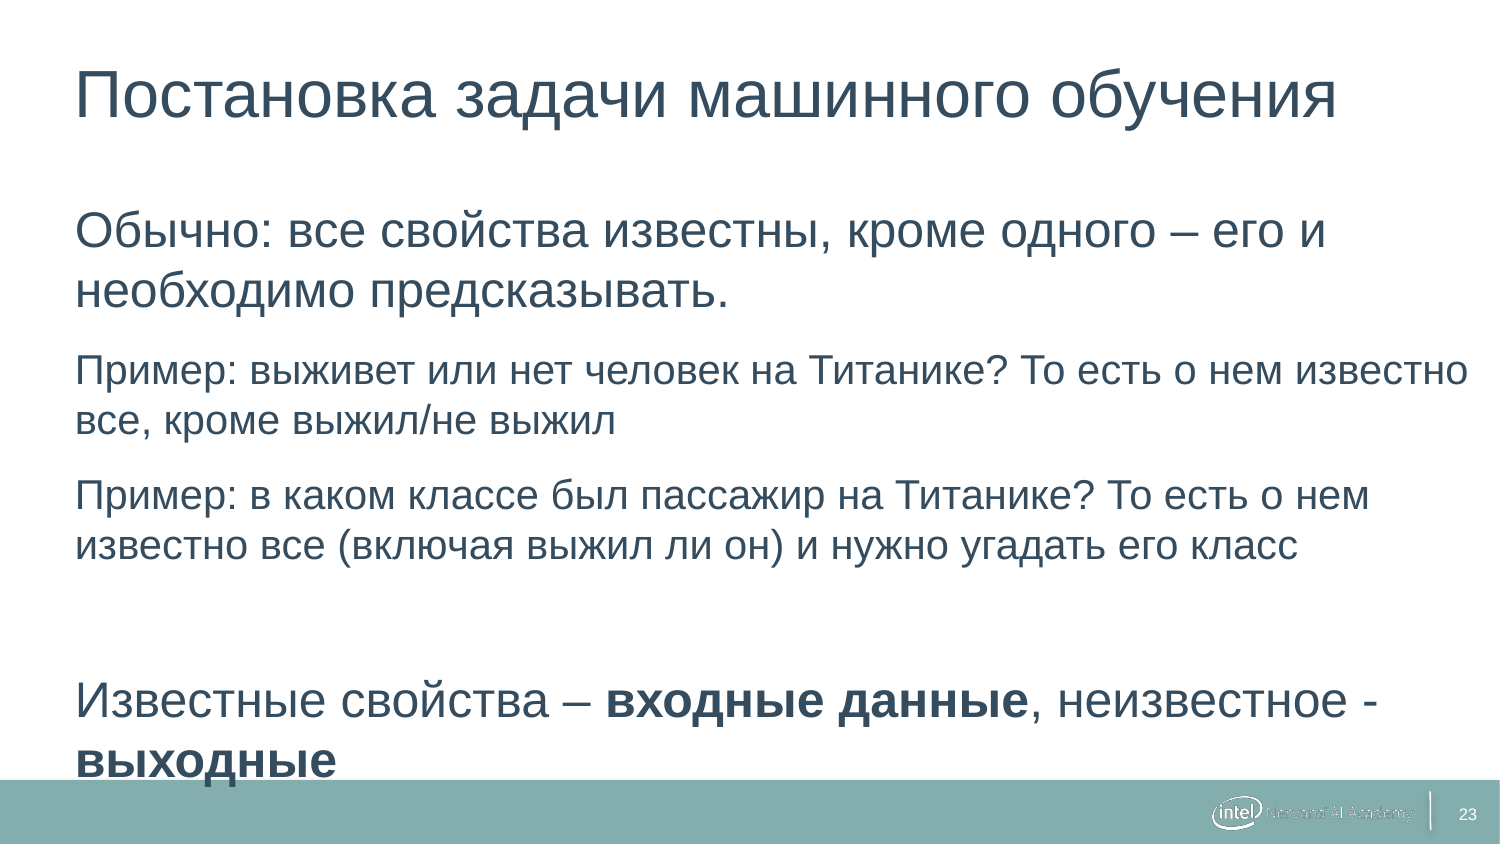

# Постановка задачи машинного обучения
Обычно: все свойства известны, кроме одного – его и необходимо предсказывать.
Пример: выживет или нет человек на Титанике? То есть о нем известно все, кроме выжил/не выжил
Пример: в каком классе был пассажир на Титанике? То есть о нем известно все (включая выжил ли он) и нужно угадать его класс

Известные свойства – входные данные, неизвестное - выходные
23